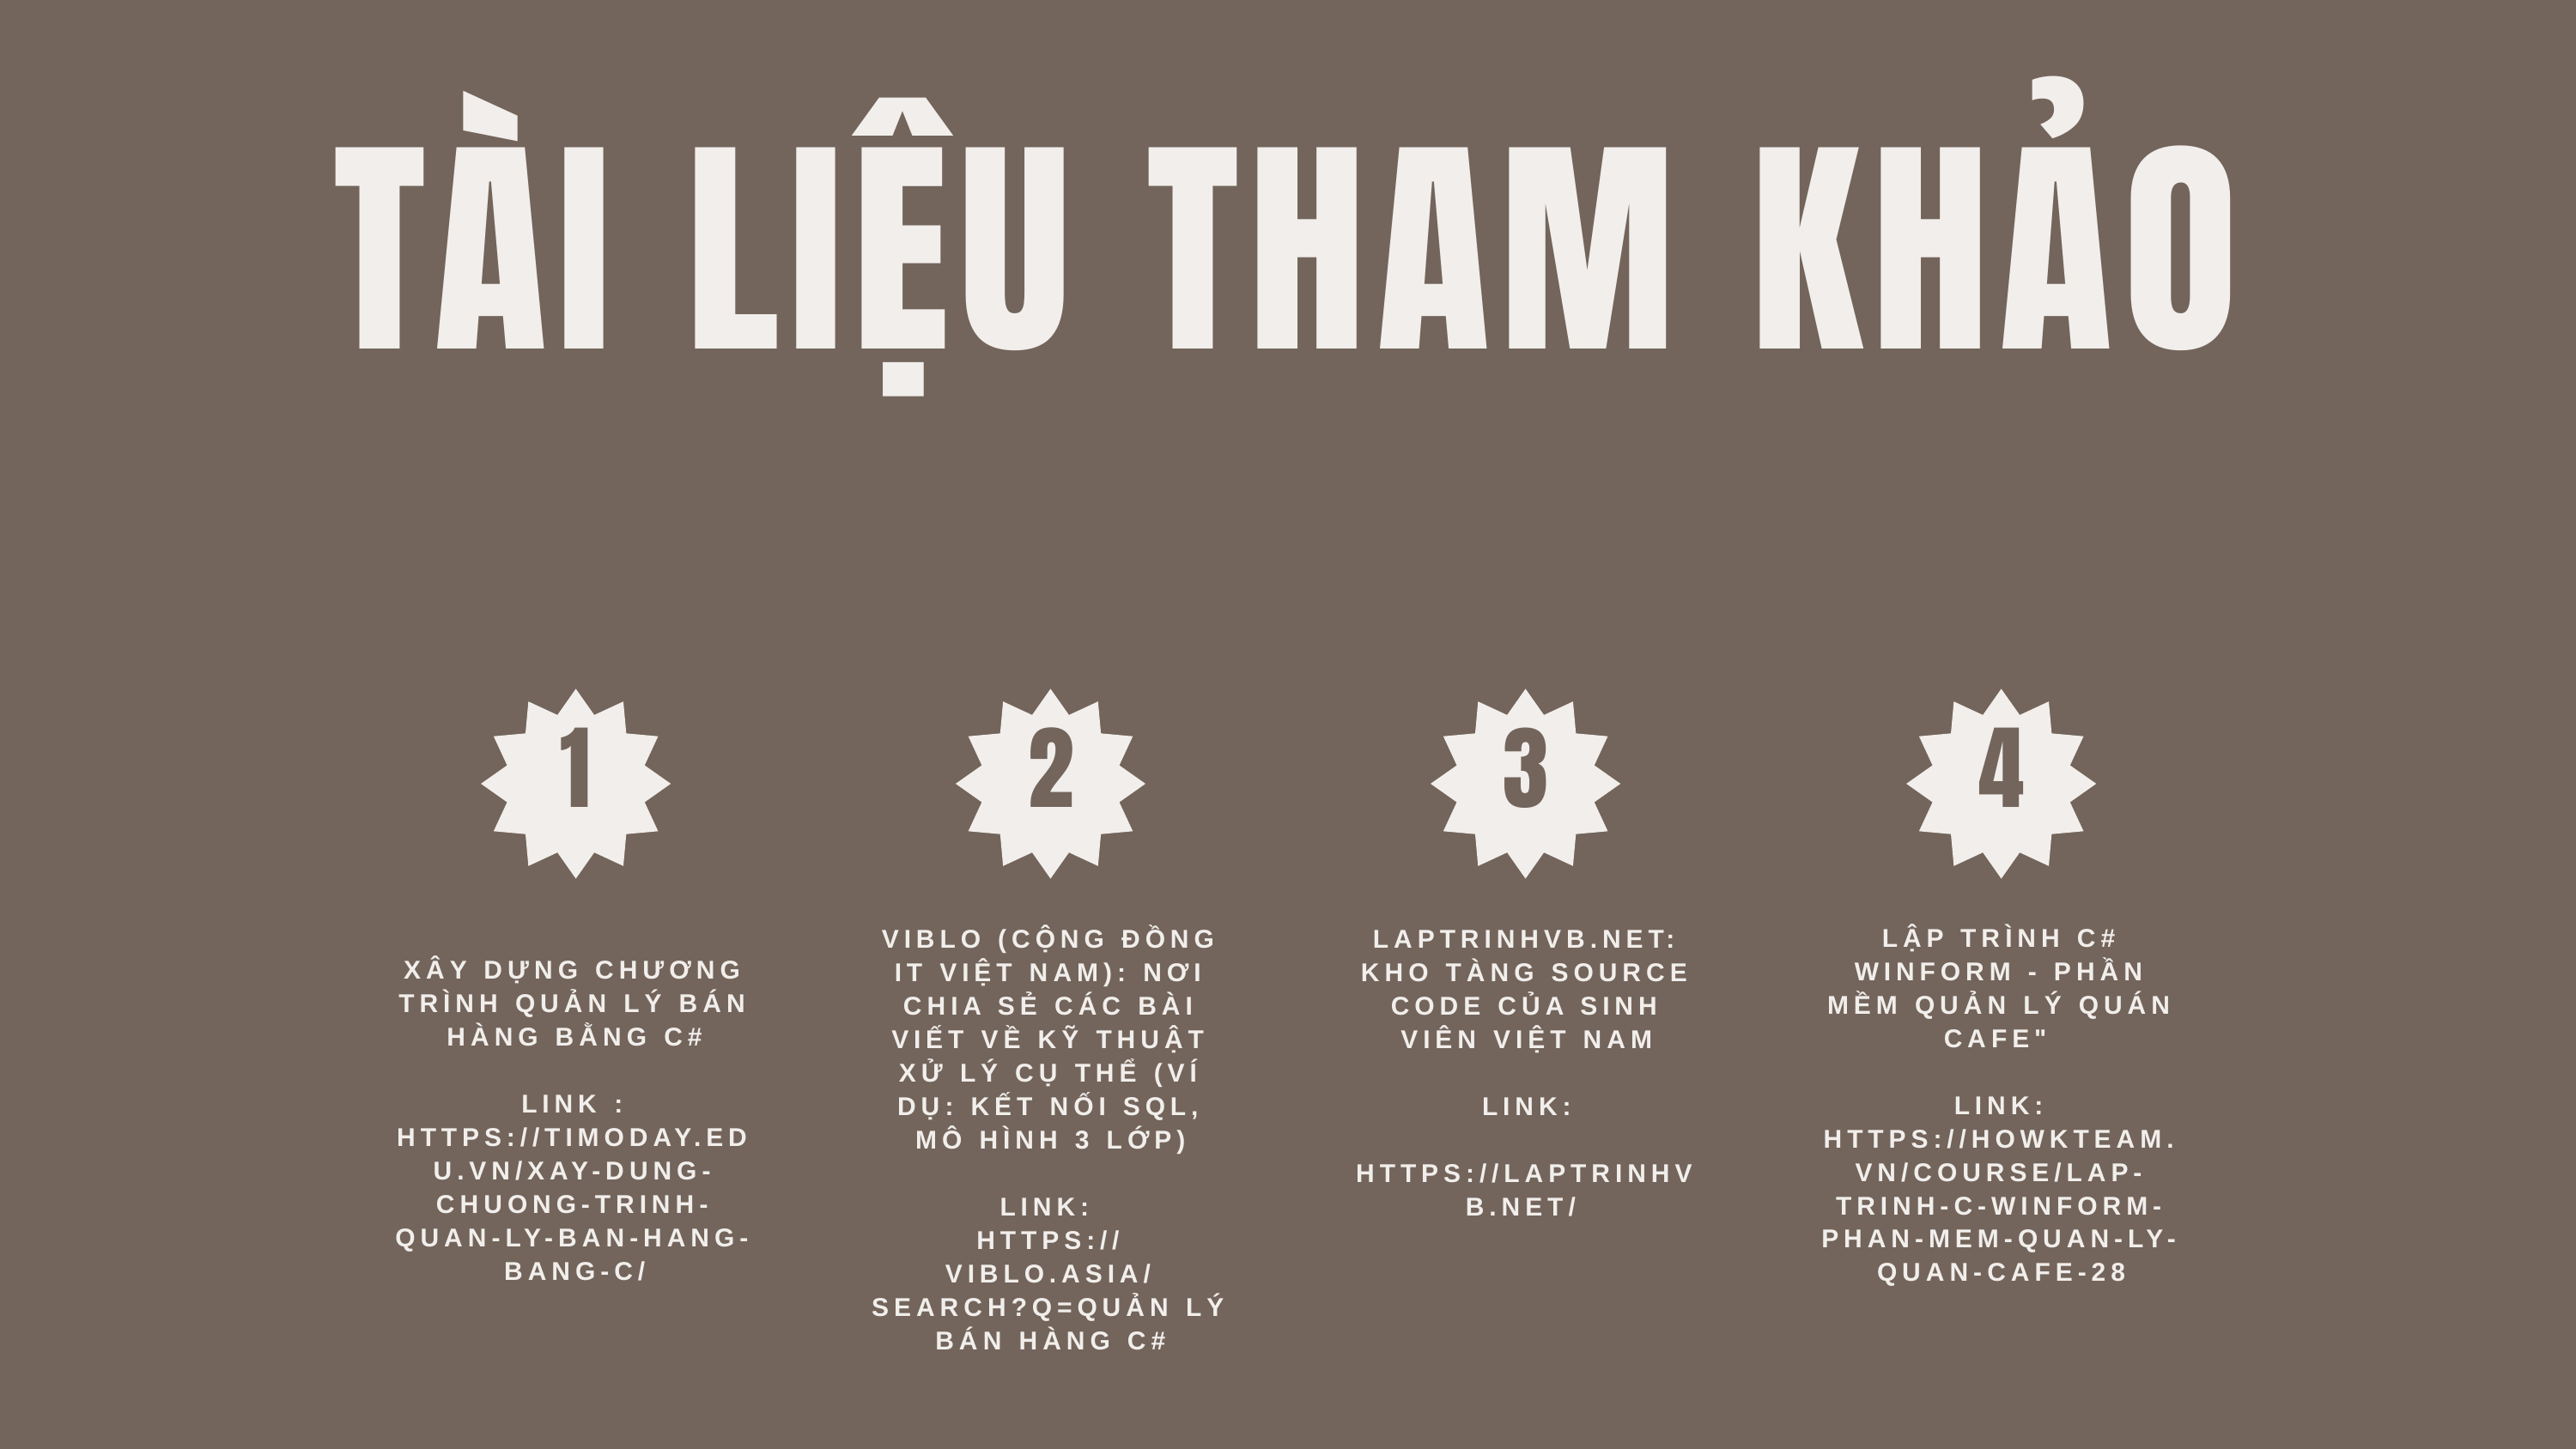

TÀI LIỆU THAM KHẢO

1
2
3
4
LẬP TRÌNH C# WINFORM - PHẦN MỀM QUẢN LÝ QUÁN CAFE"

LINK: HTTPS://HOWKTEAM.VN/COURSE/LAP-TRINH-C-WINFORM-PHAN-MEM-QUAN-LY-QUAN-CAFE-28

VIBLO (CỘNG ĐỒNG IT VIỆT NAM): NƠI CHIA SẺ CÁC BÀI VIẾT VỀ KỸ THUẬT XỬ LÝ CỤ THỂ (VÍ DỤ: KẾT NỐI SQL, MÔ HÌNH 3 LỚP)

LINK:
HTTPS://VIBLO.ASIA/SEARCH?Q=QUẢN LÝ BÁN HÀNG C#

LAPTRINHVB.NET: KHO TÀNG SOURCE CODE CỦA SINH VIÊN VIỆT NAM

LINK:
 HTTPS://LAPTRINHVB.NET/

XÂY DỰNG CHƯƠNG TRÌNH QUẢN LÝ BÁN HÀNG BẰNG C#

LINK : HTTPS://TIMODAY.EDU.VN/XAY-DUNG-CHUONG-TRINH-QUAN-LY-BAN-HANG-BANG-C/